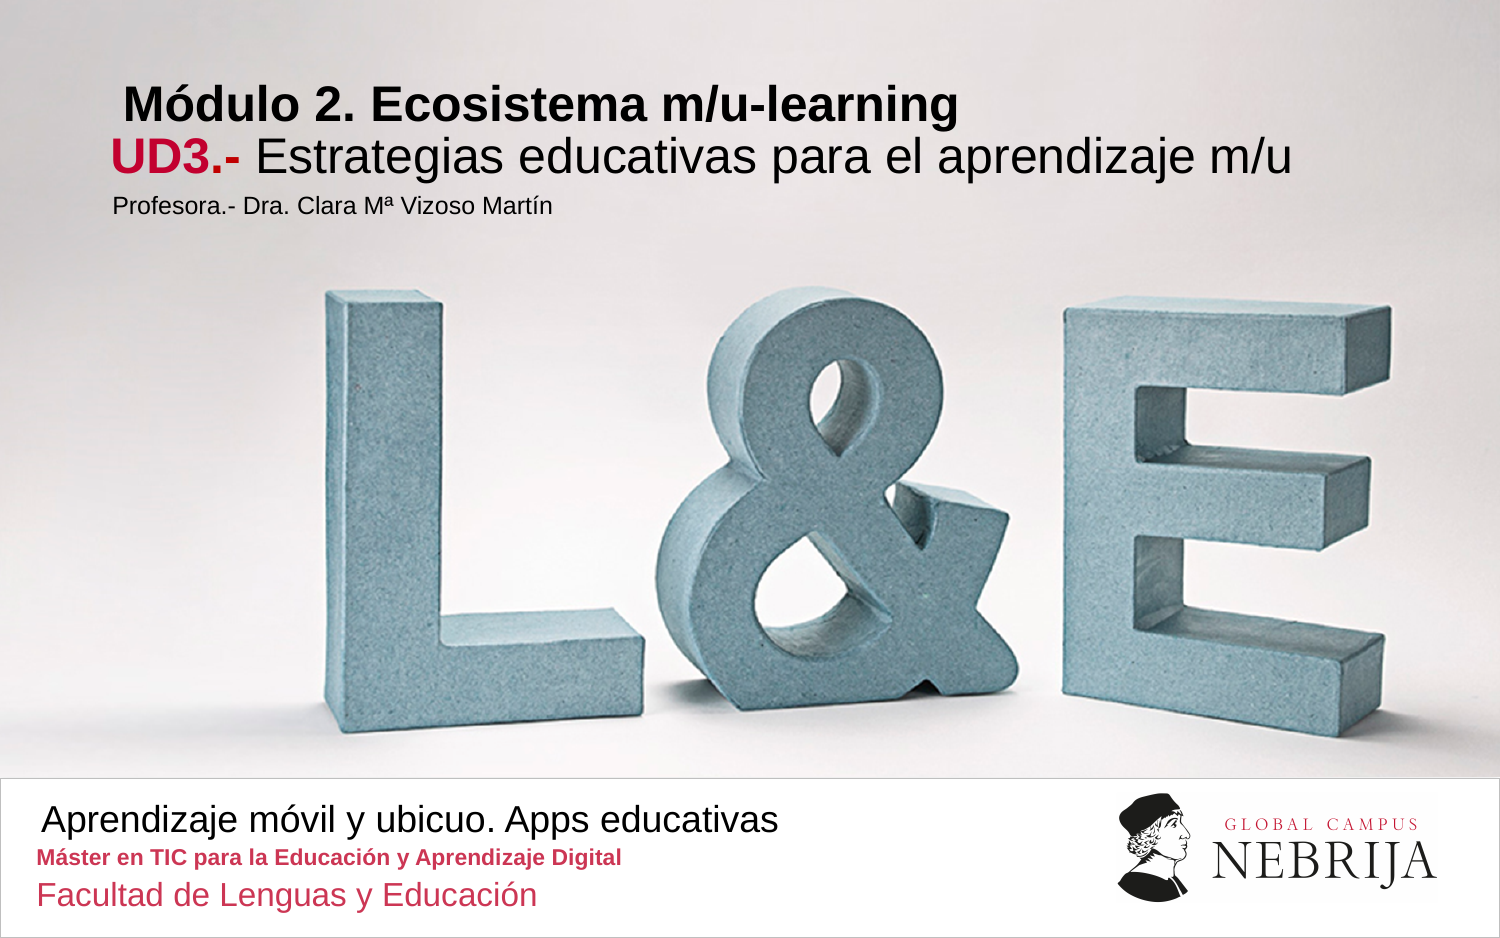

Módulo 2. Ecosistema m/u-learning
UD3.- Estrategias educativas para el aprendizaje m/u
Profesora.- Dra. Clara Mª Vizoso Martín
Aprendizaje móvil y ubicuo. Apps educativas
Máster en TIC para la Educación y Aprendizaje Digital
Facultad de Lenguas y Educación